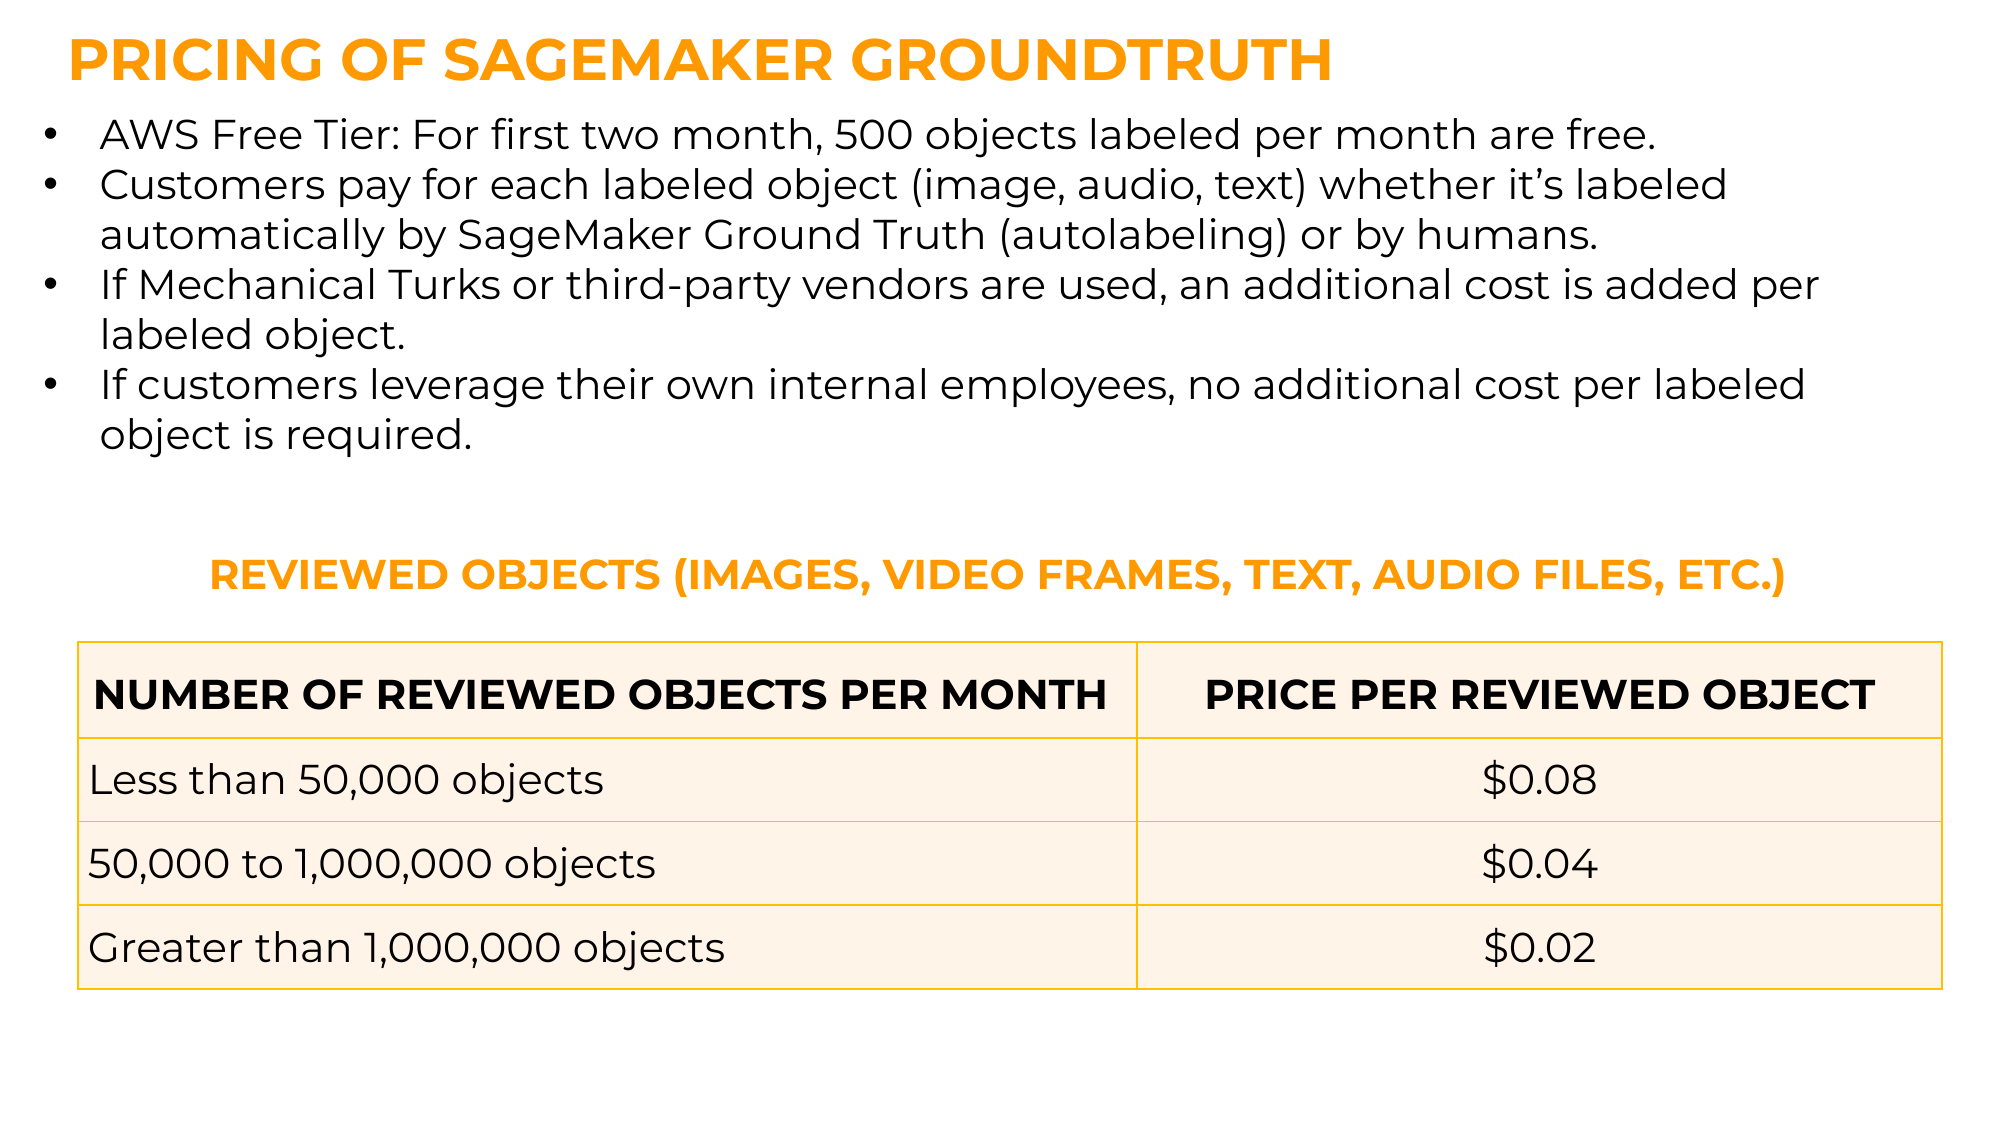

PRICING OF SAGEMAKER GROUNDTRUTH
AWS Free Tier: For first two month, 500 objects labeled per month are free.
Customers pay for each labeled object (image, audio, text) whether it’s labeled automatically by SageMaker Ground Truth (autolabeling) or by humans.
If Mechanical Turks or third-party vendors are used, an additional cost is added per labeled object.
If customers leverage their own internal employees, no additional cost per labeled object is required.
REVIEWED OBJECTS (IMAGES, VIDEO FRAMES, TEXT, AUDIO FILES, ETC.)
| NUMBER OF REVIEWED OBJECTS PER MONTH | PRICE PER REVIEWED OBJECT |
| --- | --- |
| Less than 50,000 objects | $0.08 |
| 50,000 to 1,000,000 objects | $0.04 |
| Greater than 1,000,000 objects | $0.02 |